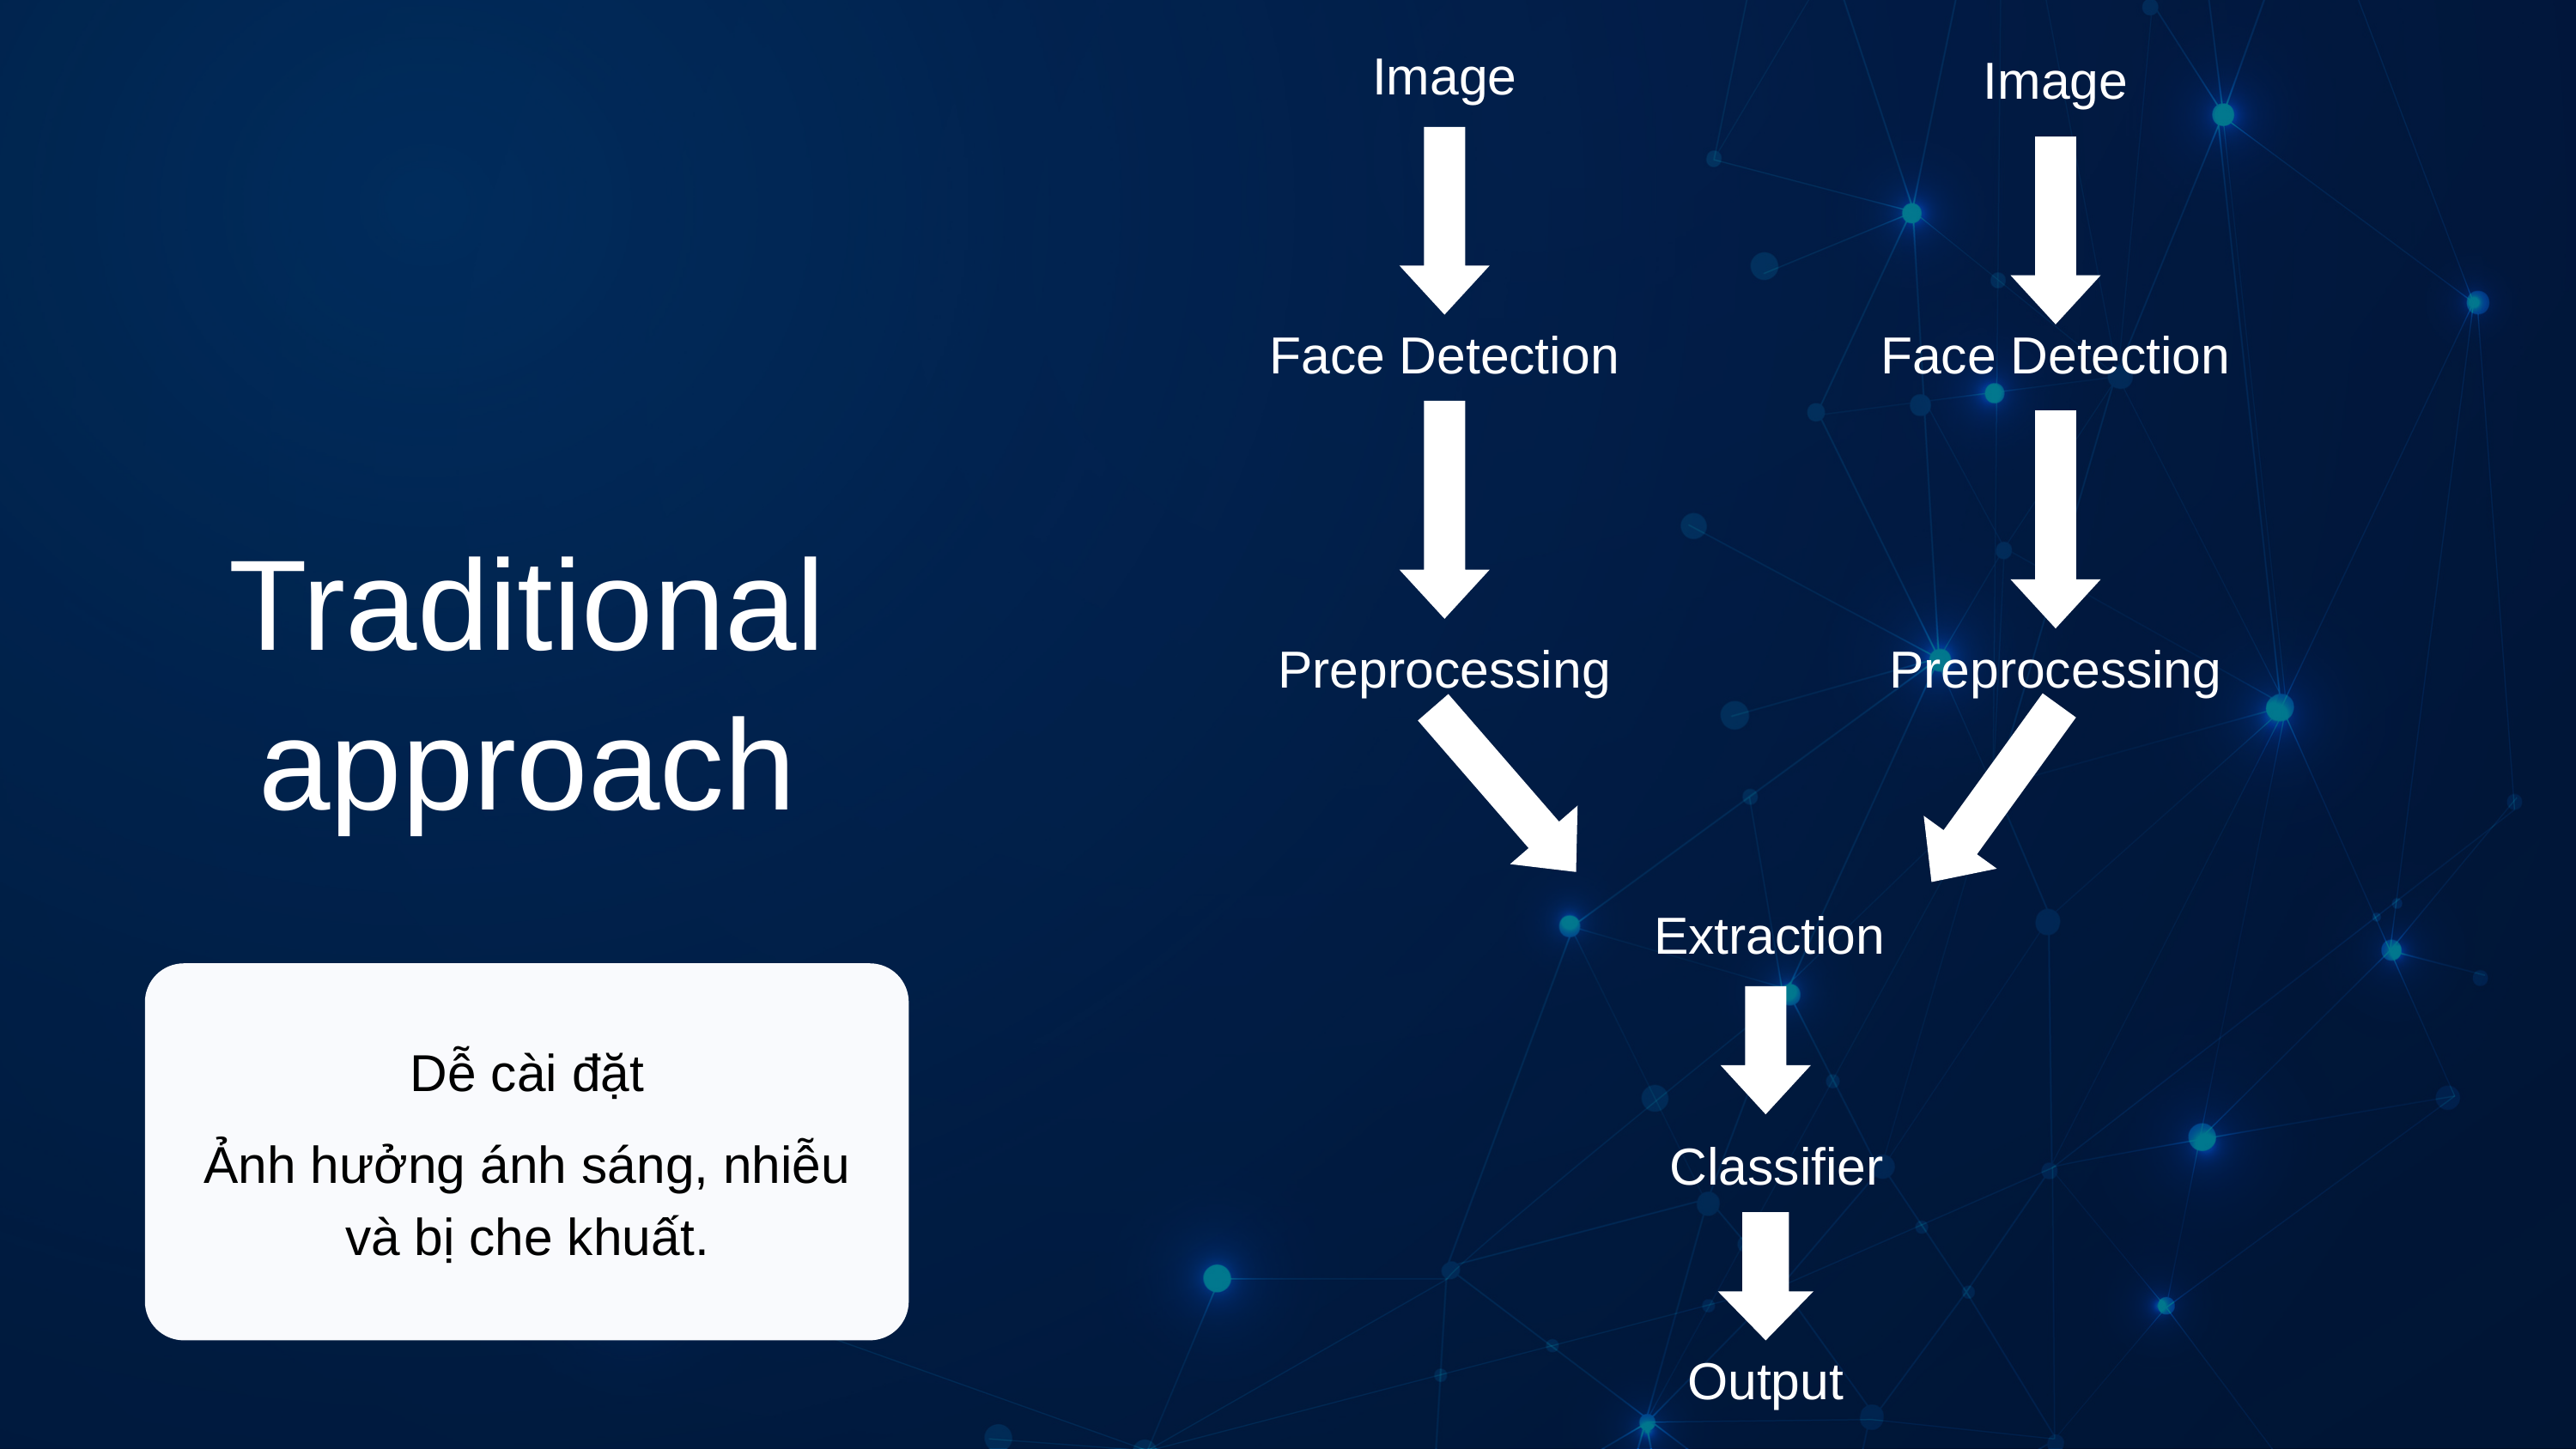

Image
Image

Face Detection
Face Detection

Traditional approach

Preprocessing
Preprocessing

Extraction

Dễ cài đặt
Ảnh hưởng ánh sáng, nhiễu và bị che khuất.
Classifier

Output